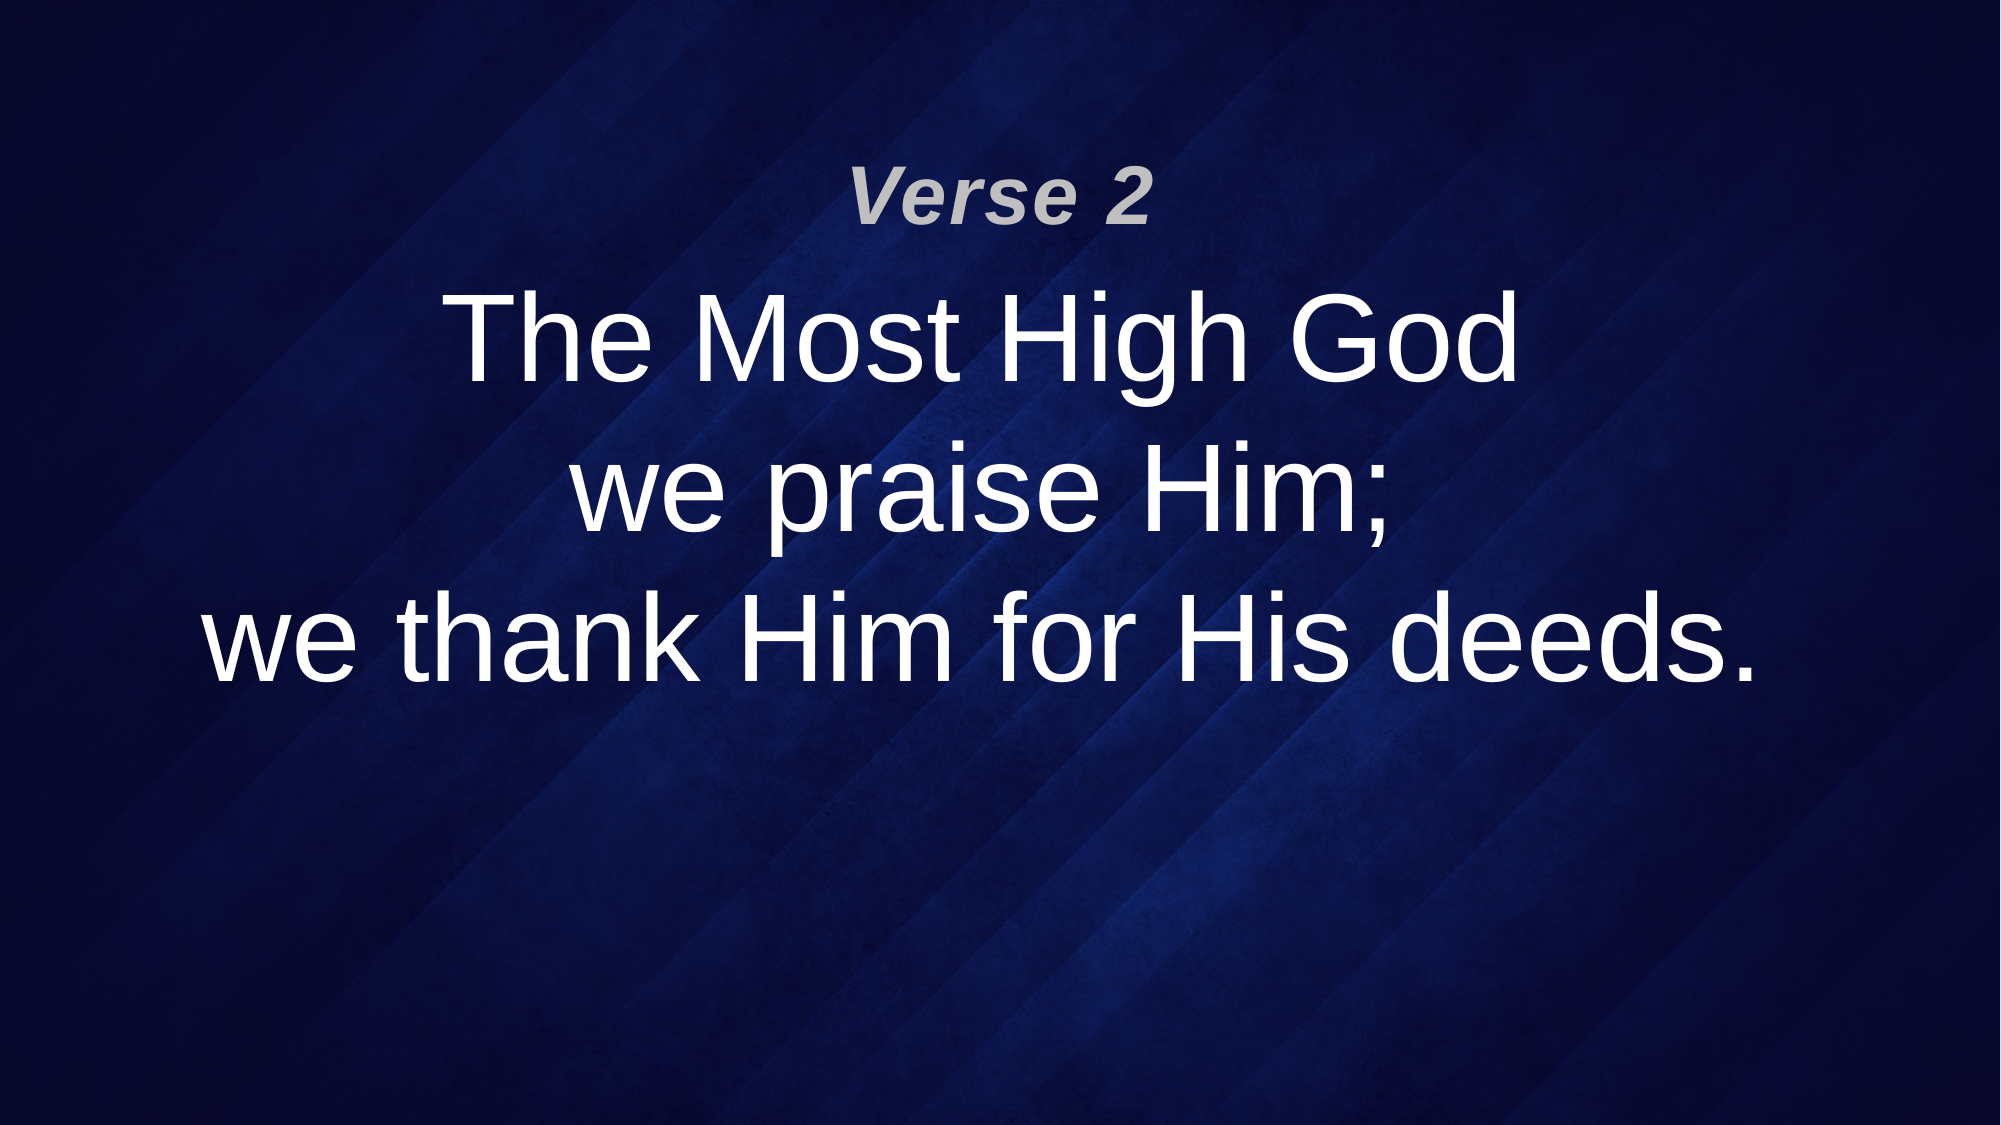

Verse 2
# The Most High God we praise Him; we thank Him for His deeds.